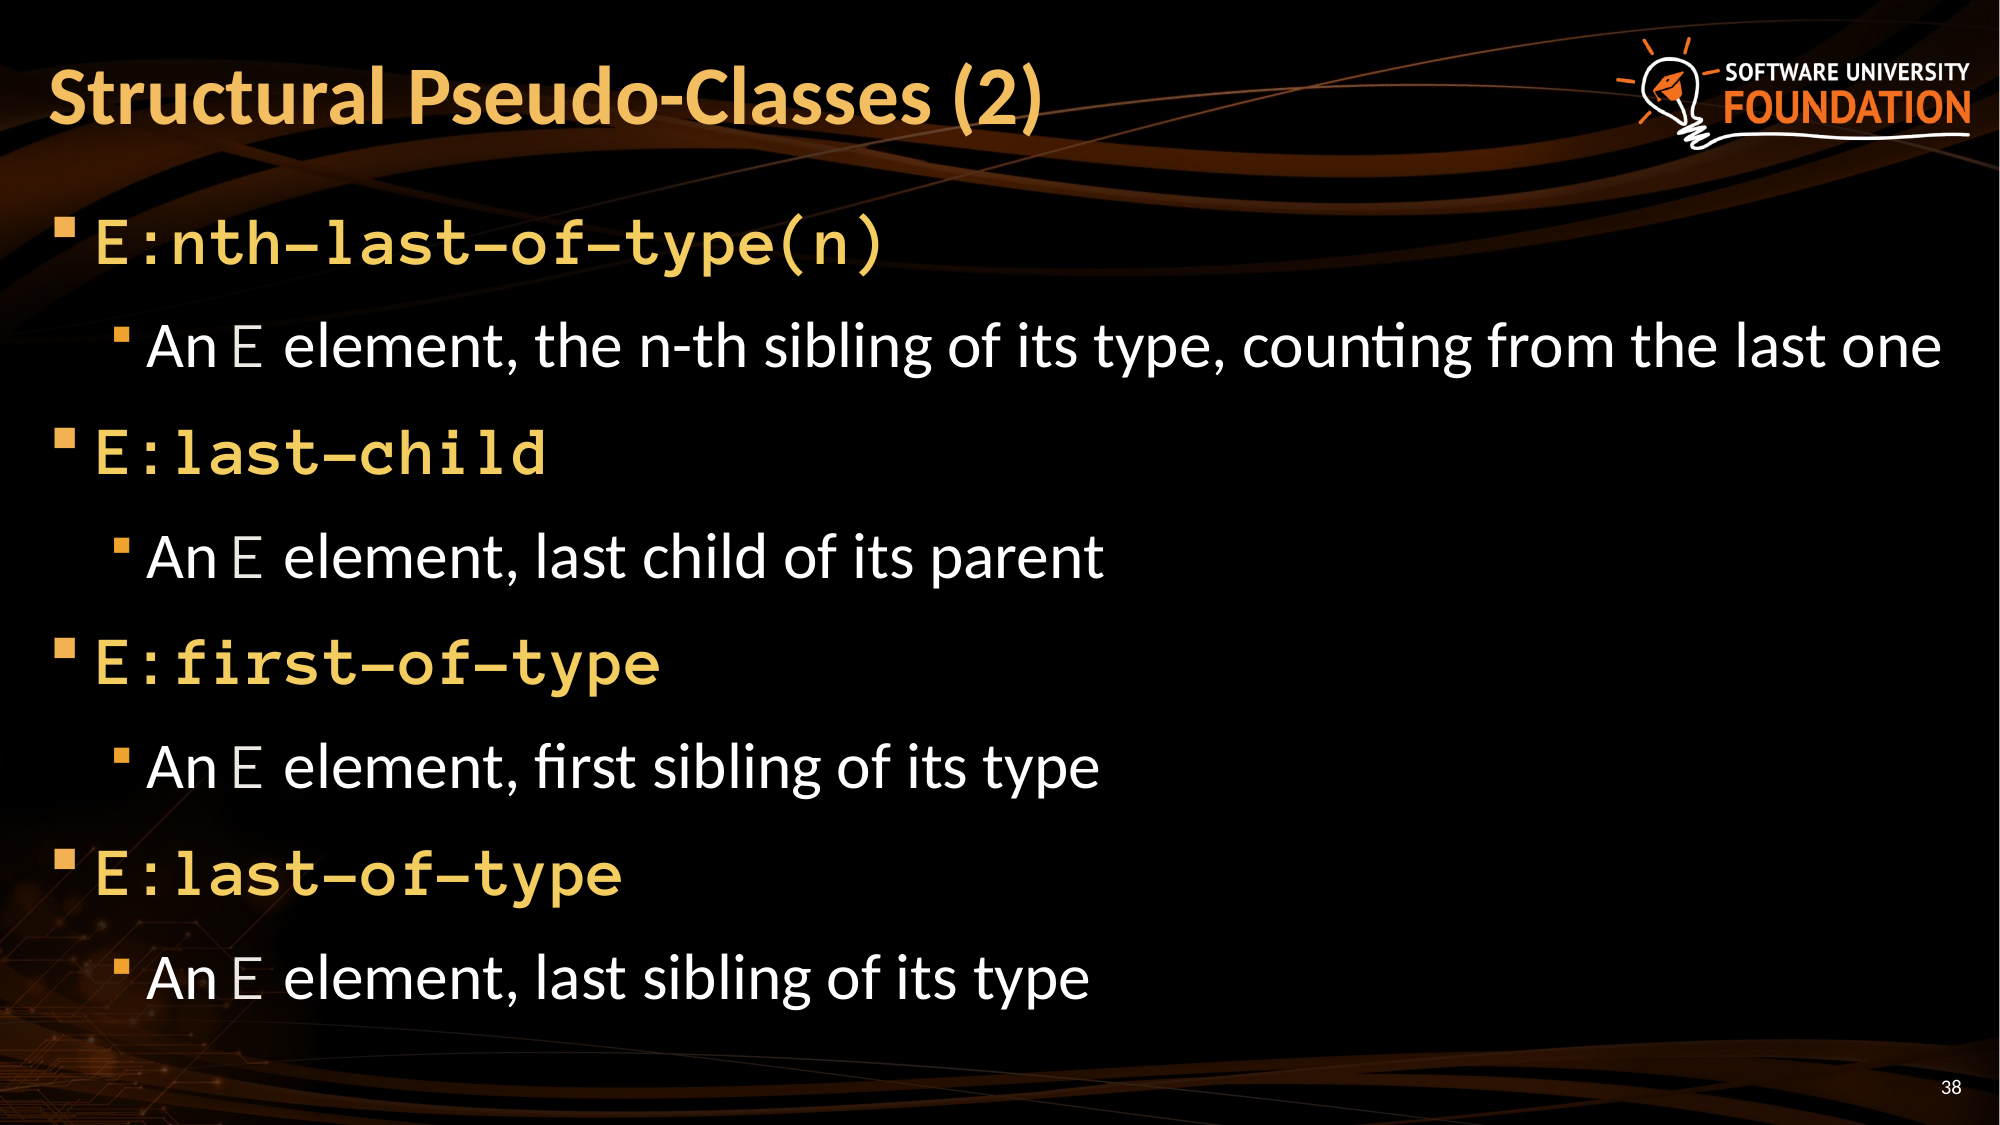

# Structural Pseudo-Classes (2)
E:nth-last-of-type(n)
An E element, the n-th sibling of its type, counting from the last one
E:last-child
An E element, last child of its parent
E:first-of-type
An E element, first sibling of its type
E:last-of-type
An E element, last sibling of its type
38